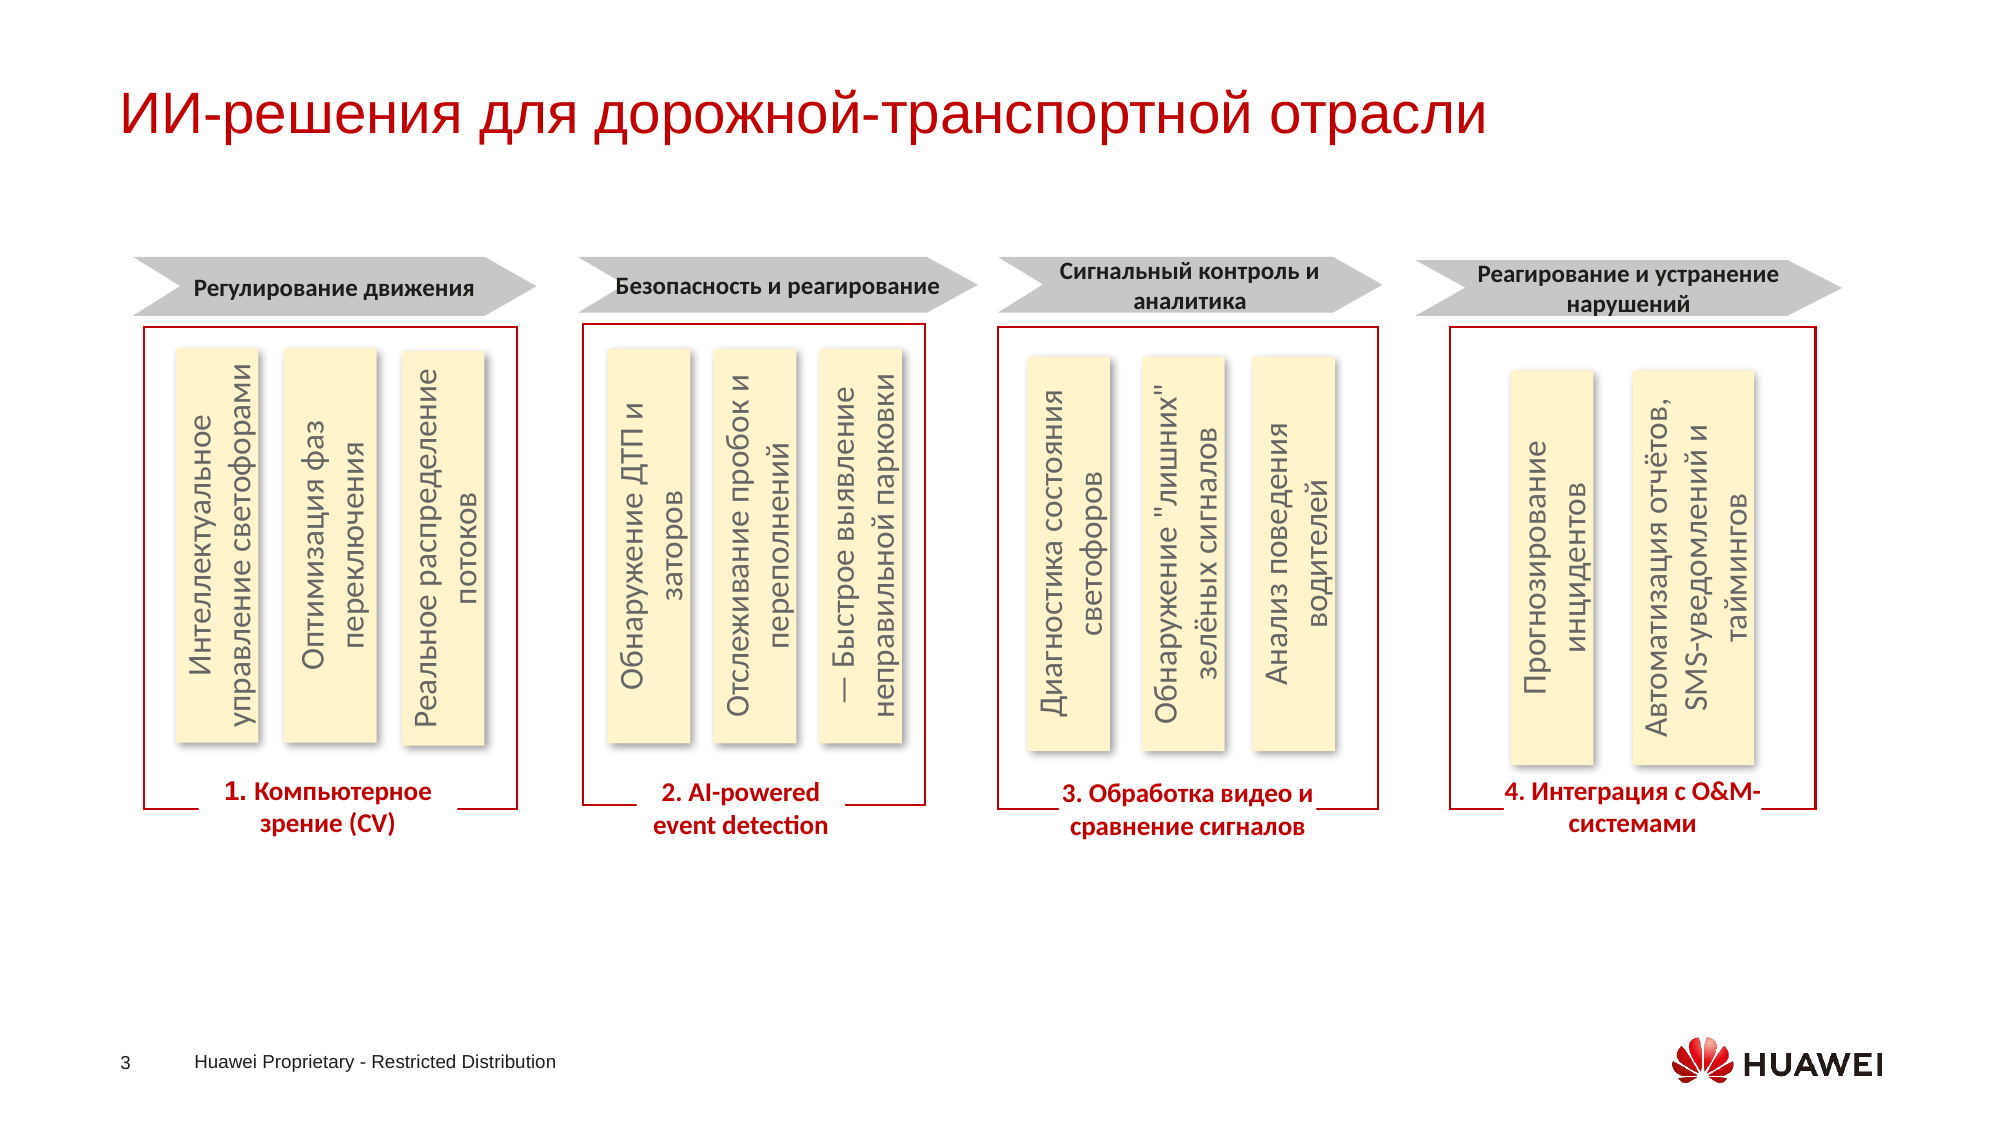

ИИ-решения для дорожной-транспортной отрасли
Регулирование движения
Сигнальный контроль и аналитика
Безопасность и реагирование
Реагирование и устранение нарушений

Оптимизация фаз переключения
Интеллектуальное управление светофорами
— Быстрое выявление неправильной парковки
Обнаружение ДТП и заторов
Отслеживание пробок и переполнений
Реальное распределение потоков
Обнаружение "лишних" зелёных сигналов
Анализ поведения водителей
Диагностика состояния светофоров
Прогнозирование инцидентов
Автоматизация отчётов, SMS-уведомлений и таймингов
1. Компьютерное зрение (CV)
4. Интеграция с O&M-системами
2. AI-powered event detection
3. Обработка видео и сравнение сигналов